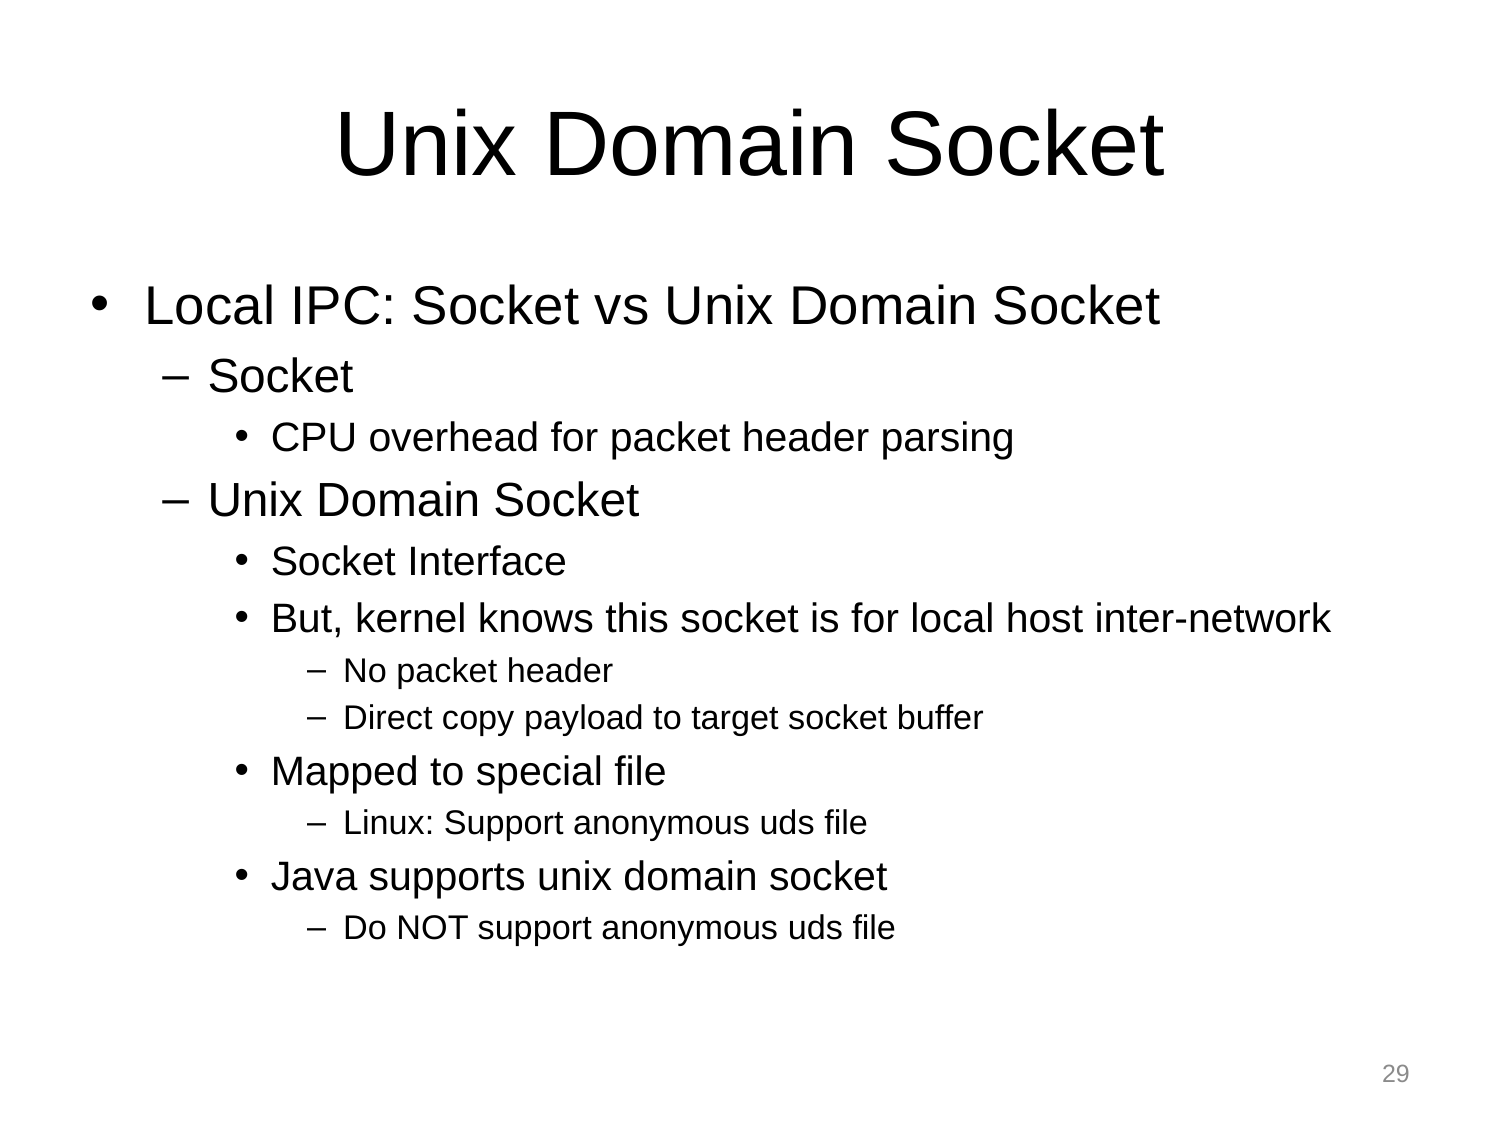

# Unix Domain Socket
Local IPC: Socket vs Unix Domain Socket
Socket
CPU overhead for packet header parsing
Unix Domain Socket
Socket Interface
But, kernel knows this socket is for local host inter-network
No packet header
Direct copy payload to target socket buffer
Mapped to special file
Linux: Support anonymous uds file
Java supports unix domain socket
Do NOT support anonymous uds file

29